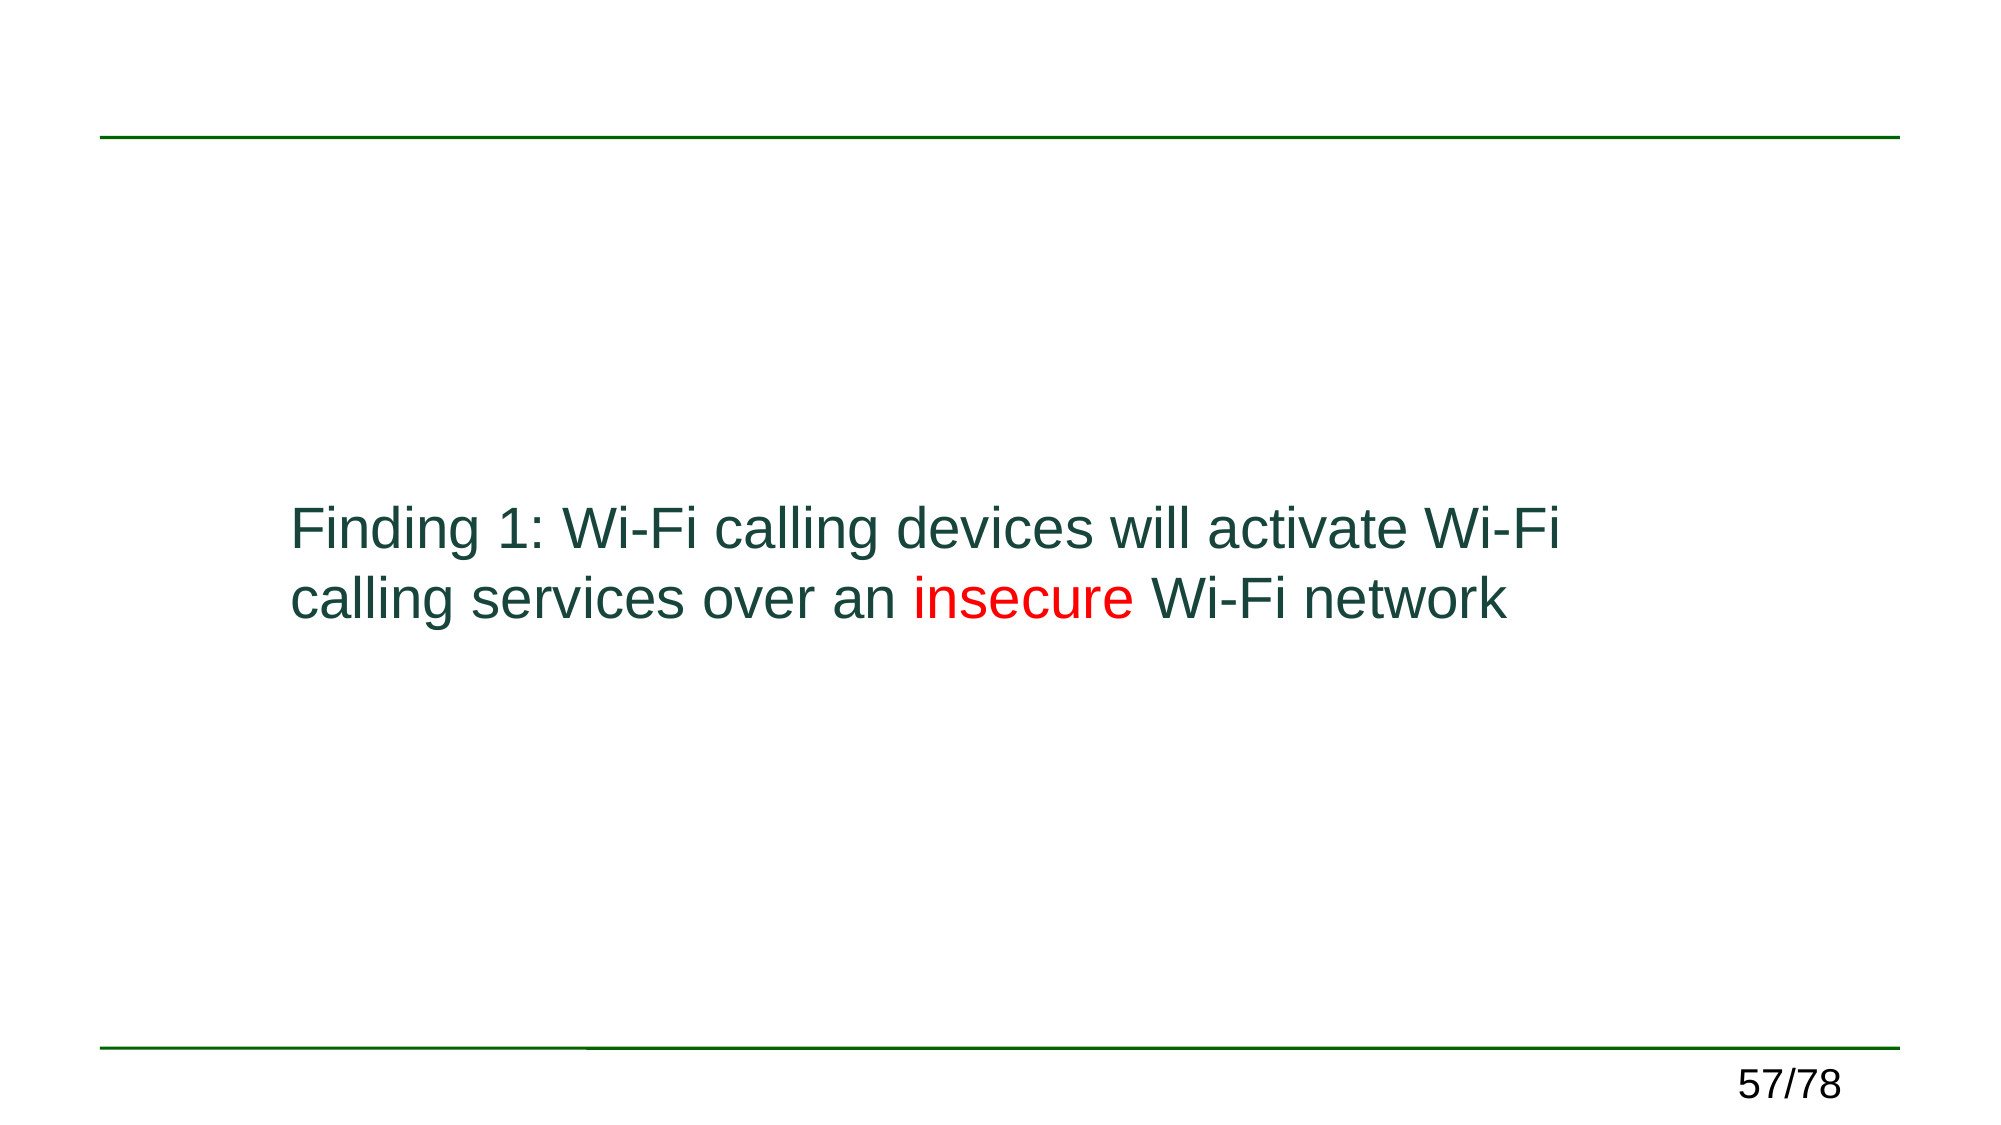

Finding 1: Wi-Fi calling devices will activate Wi-Fi calling services over an insecure Wi-Fi network